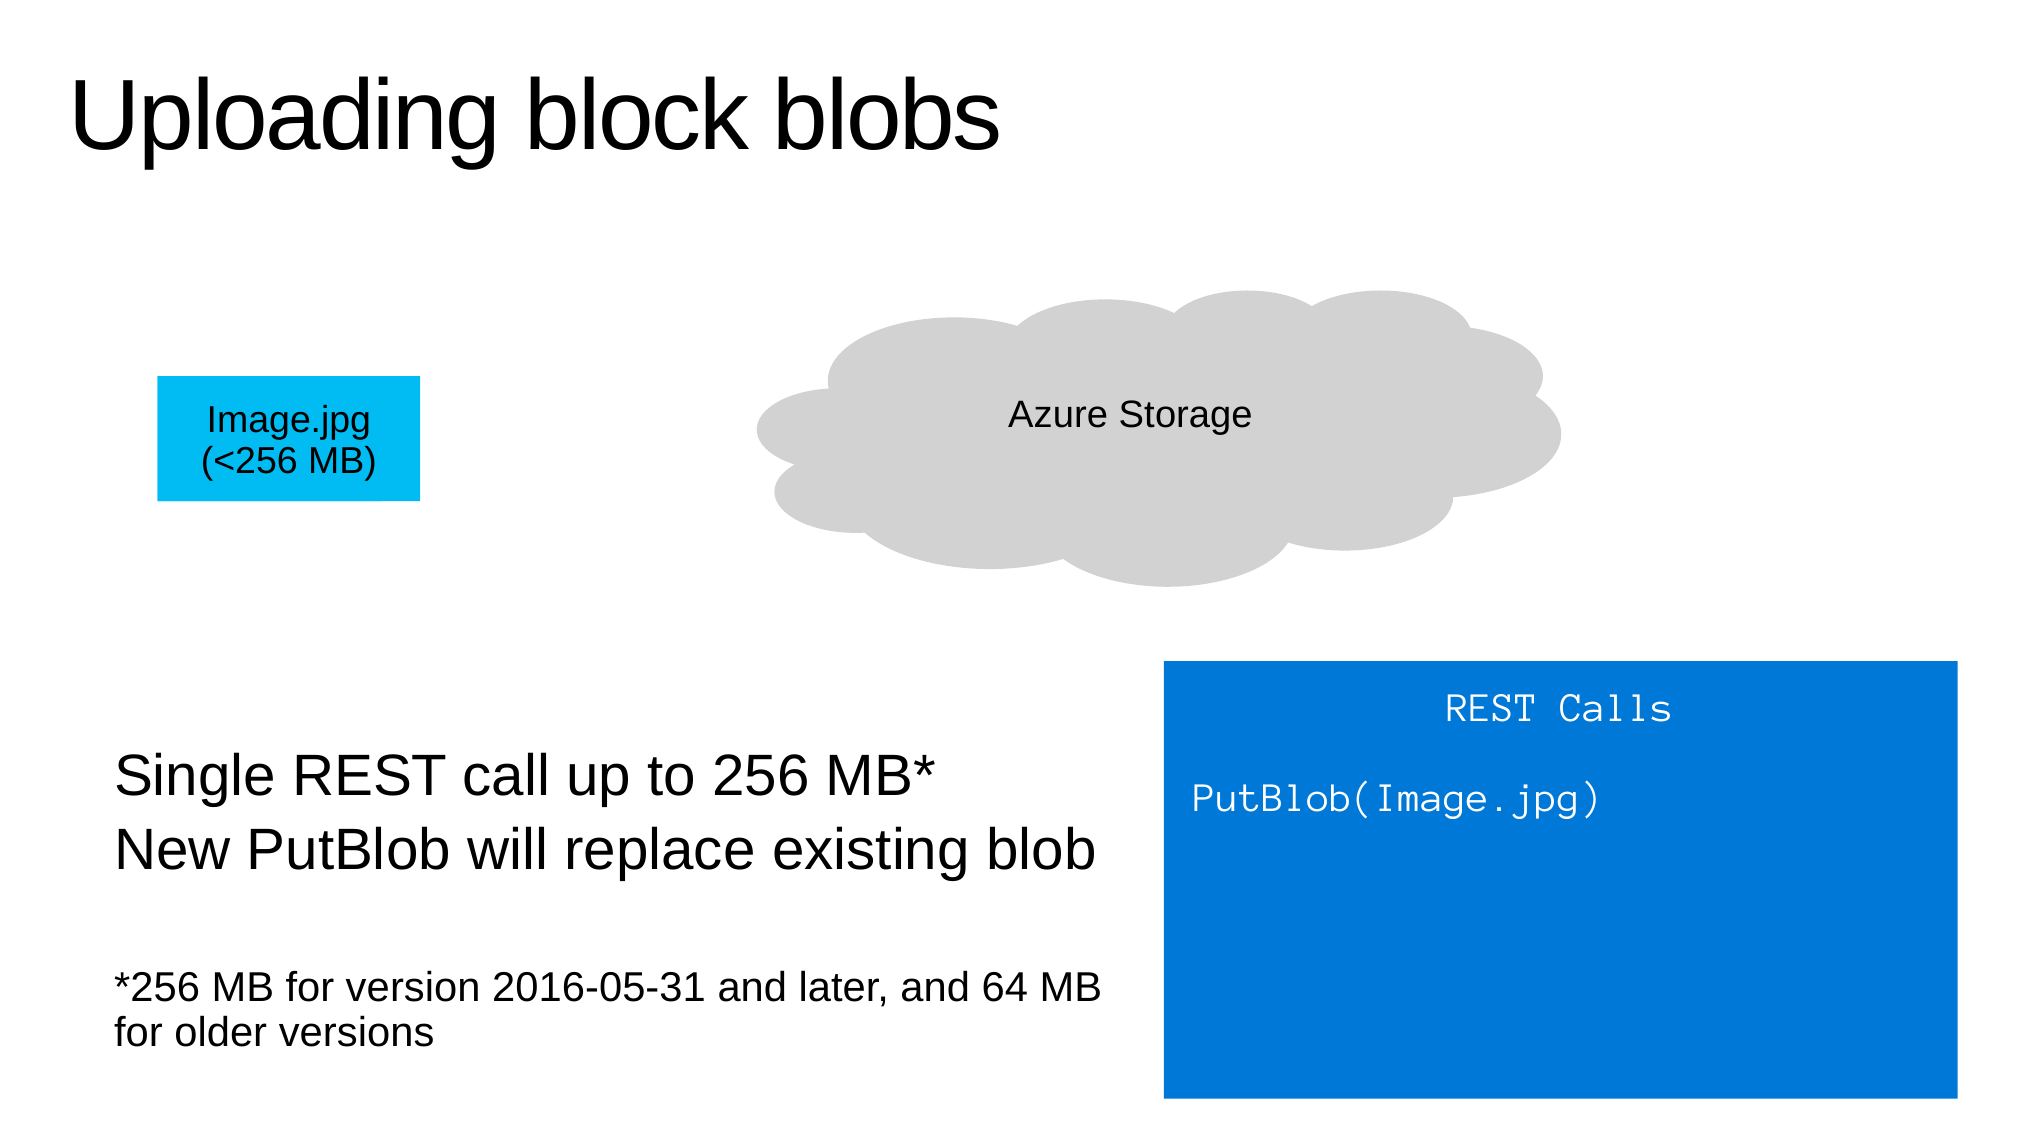

# Uploading block blobs

Azure Storage
Image.jpg
(<64 MB)
Image.jpg
(<256 MB)
REST Calls

PutBlob(Image.jpg)
Single REST call up to 256 MB*
New PutBlob will replace existing blob

*256 MB for version 2016-05-31 and later, and 64 MB for older versions